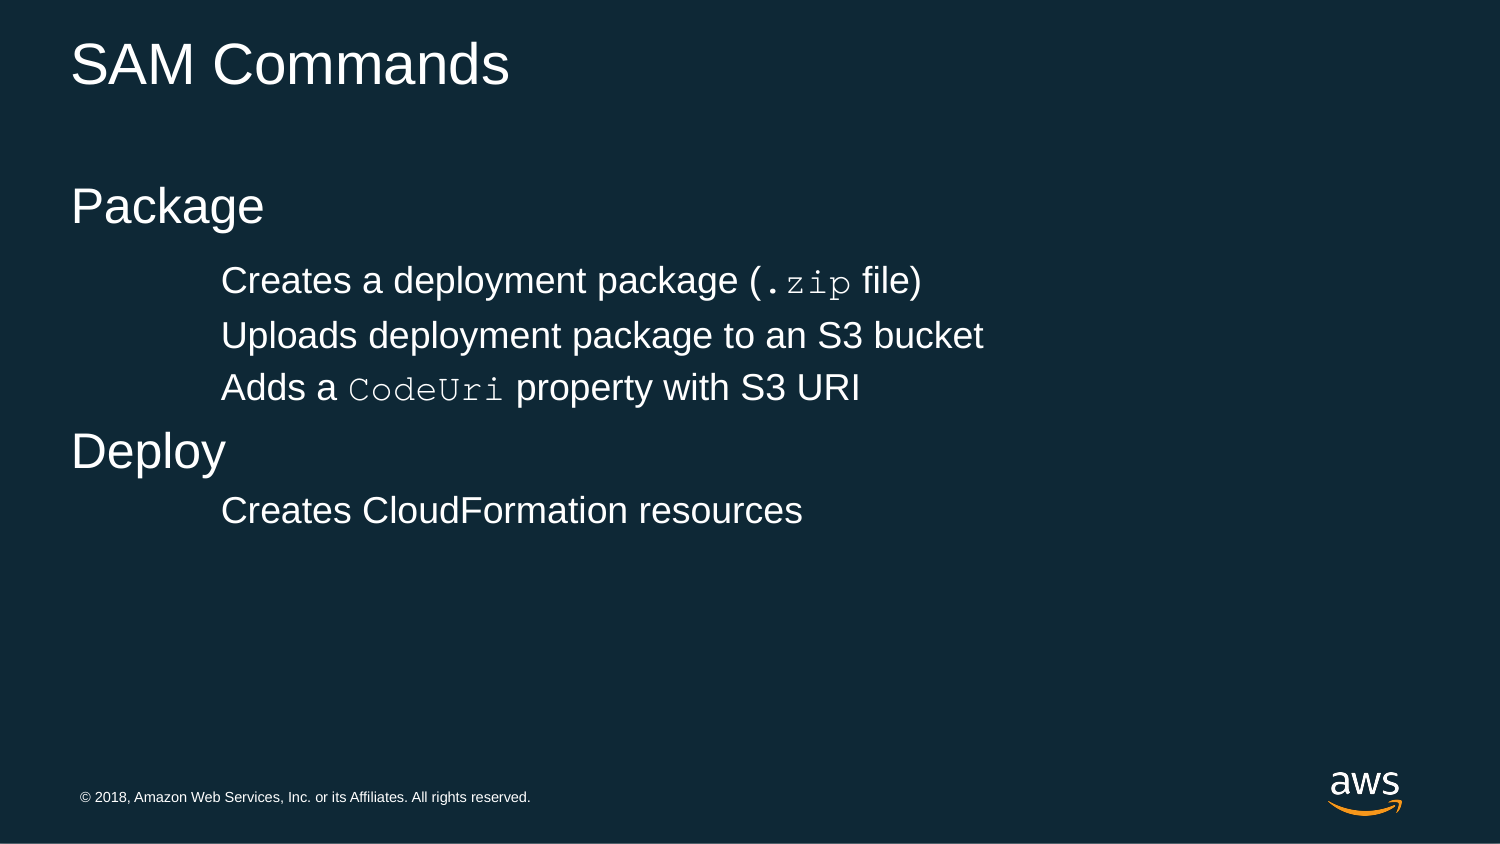

# SAM Commands
Package
	Creates a deployment package (.zip file)
	Uploads deployment package to an S3 bucket
	Adds a CodeUri property with S3 URI
Deploy
	Creates CloudFormation resources